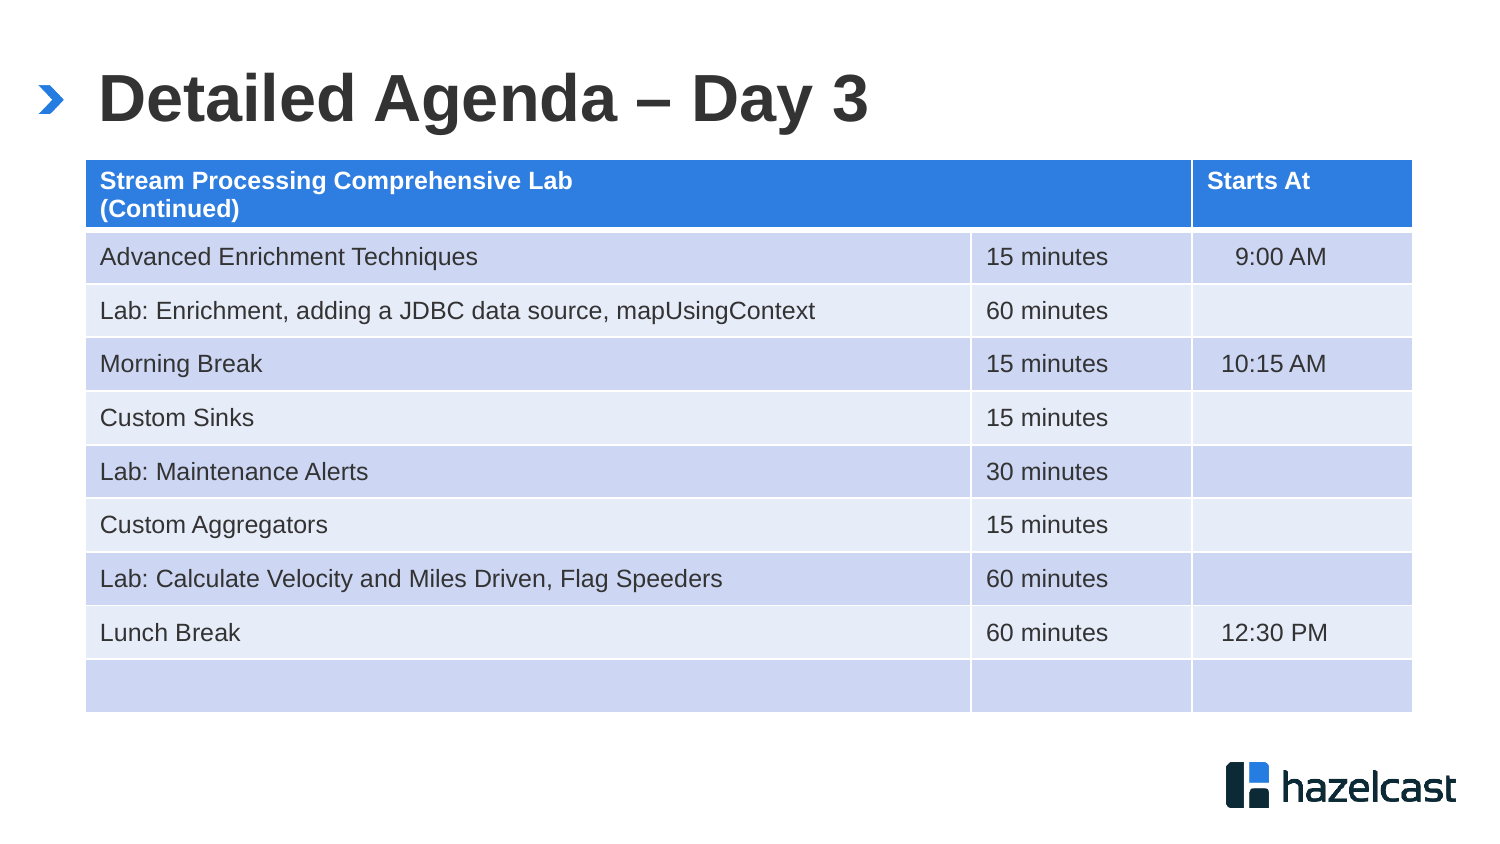

# Detailed Agenda – Day 3

| Stream Processing Comprehensive Lab (Continued) |  | Starts At |
| --- | --- | --- |
| Advanced Enrichment Techniques | 15 minutes | 9:00 AM |
| Lab: Enrichment, adding a JDBC data source, mapUsingContext | 60 minutes |  |
| Morning Break | 15 minutes | 10:15 AM |
| Custom Sinks | 15 minutes |  |
| Lab: Maintenance Alerts | 30 minutes |  |
| Custom Aggregators | 15 minutes |  |
| Lab: Calculate Velocity and Miles Driven, Flag Speeders | 60 minutes |  |
| Lunch Break | 60 minutes | 12:30 PM |
|  |  |  |